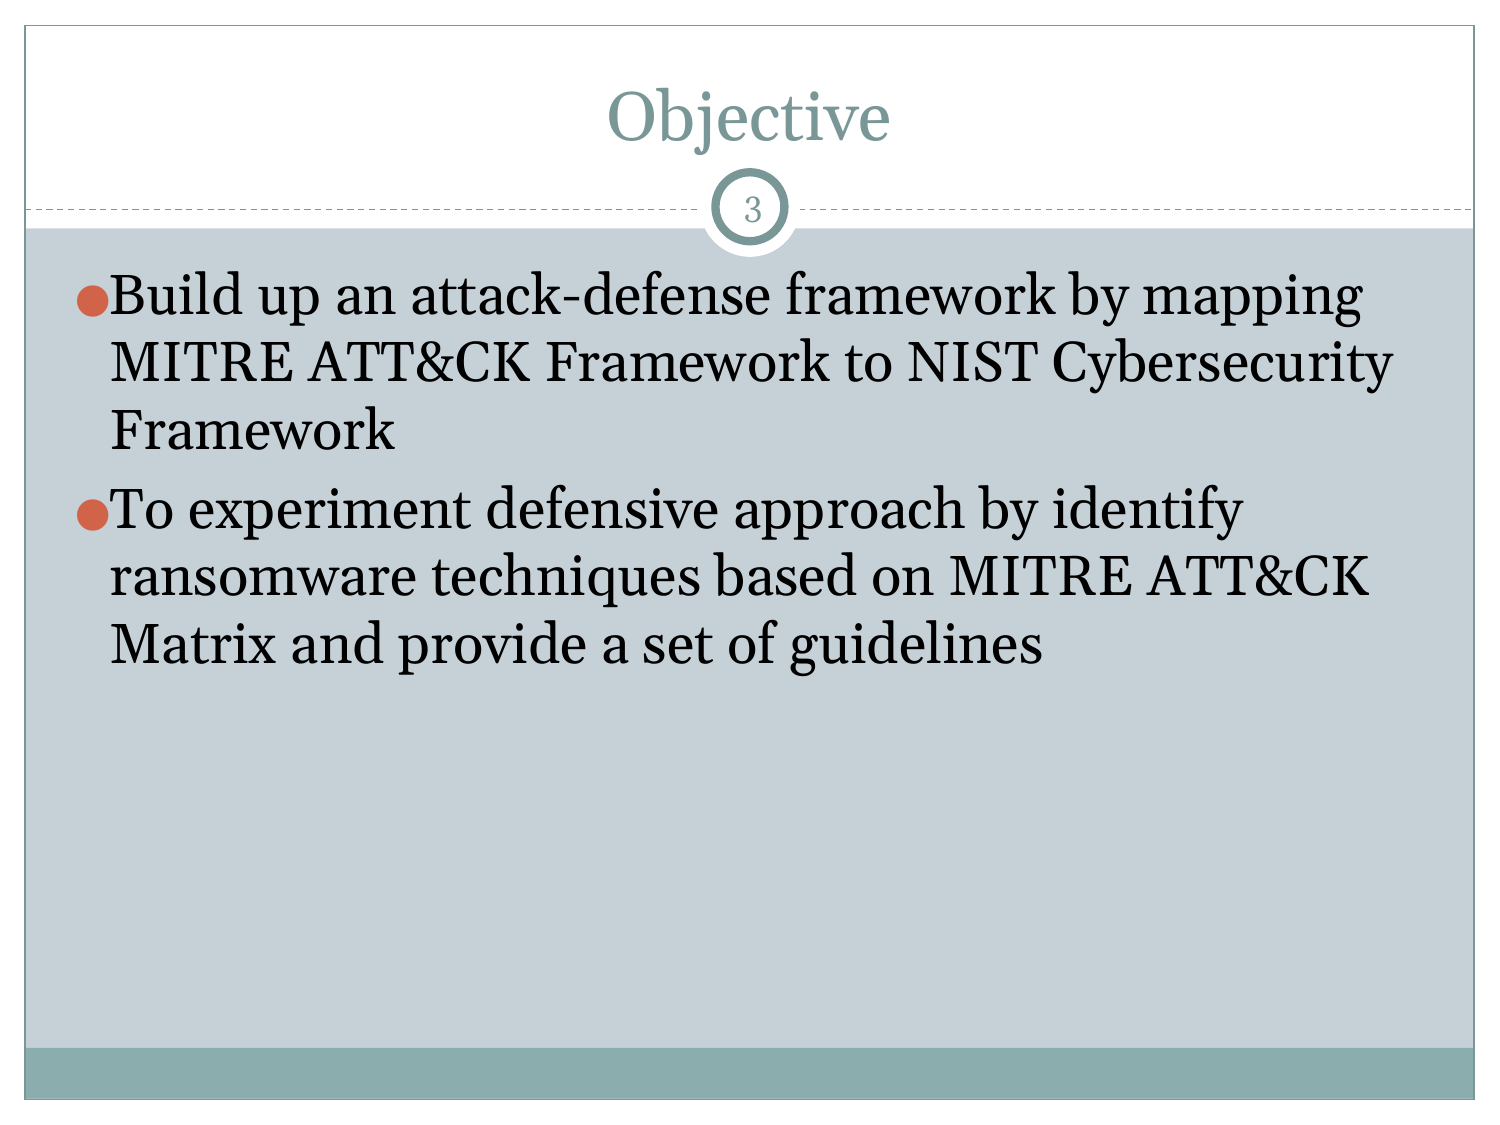

# Objective
3
Build up an attack-defense framework by mapping MITRE ATT&CK Framework to NIST Cybersecurity Framework
To experiment defensive approach by identify ransomware techniques based on MITRE ATT&CK Matrix and provide a set of guidelines